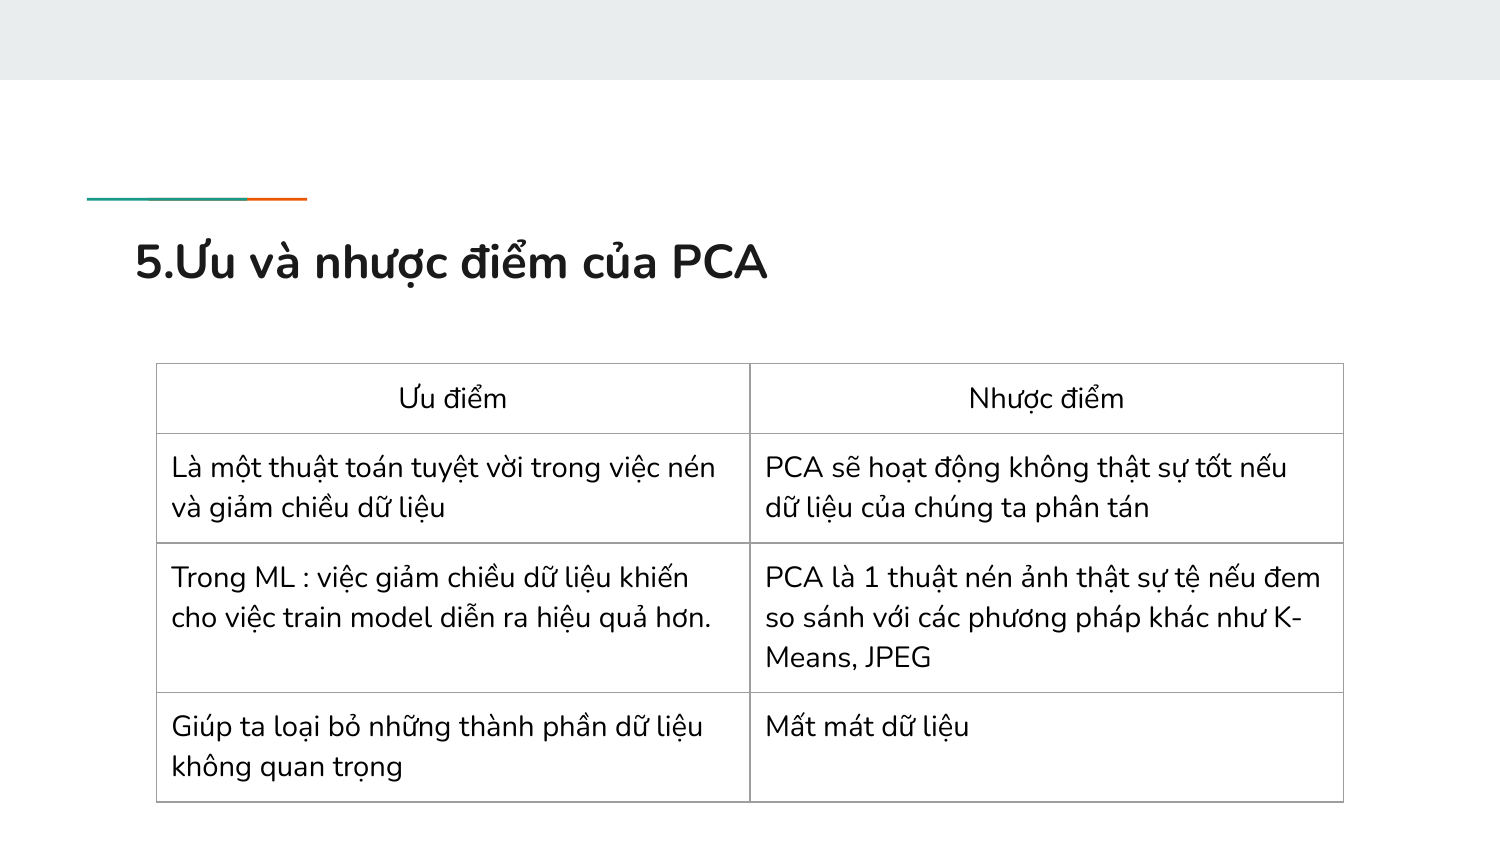

# 5.Ưu và nhược điểm của PCA
| Ưu điểm | Nhược điểm |
| --- | --- |
| Là một thuật toán tuyệt vời trong việc nén và giảm chiều dữ liệu | PCA sẽ hoạt động không thật sự tốt nếu dữ liệu của chúng ta phân tán |
| Trong ML : việc giảm chiều dữ liệu khiến cho việc train model diễn ra hiệu quả hơn. | PCA là 1 thuật nén ảnh thật sự tệ nếu đem so sánh với các phương pháp khác như K-Means, JPEG |
| Giúp ta loại bỏ những thành phần dữ liệu không quan trọng | Mất mát dữ liệu |